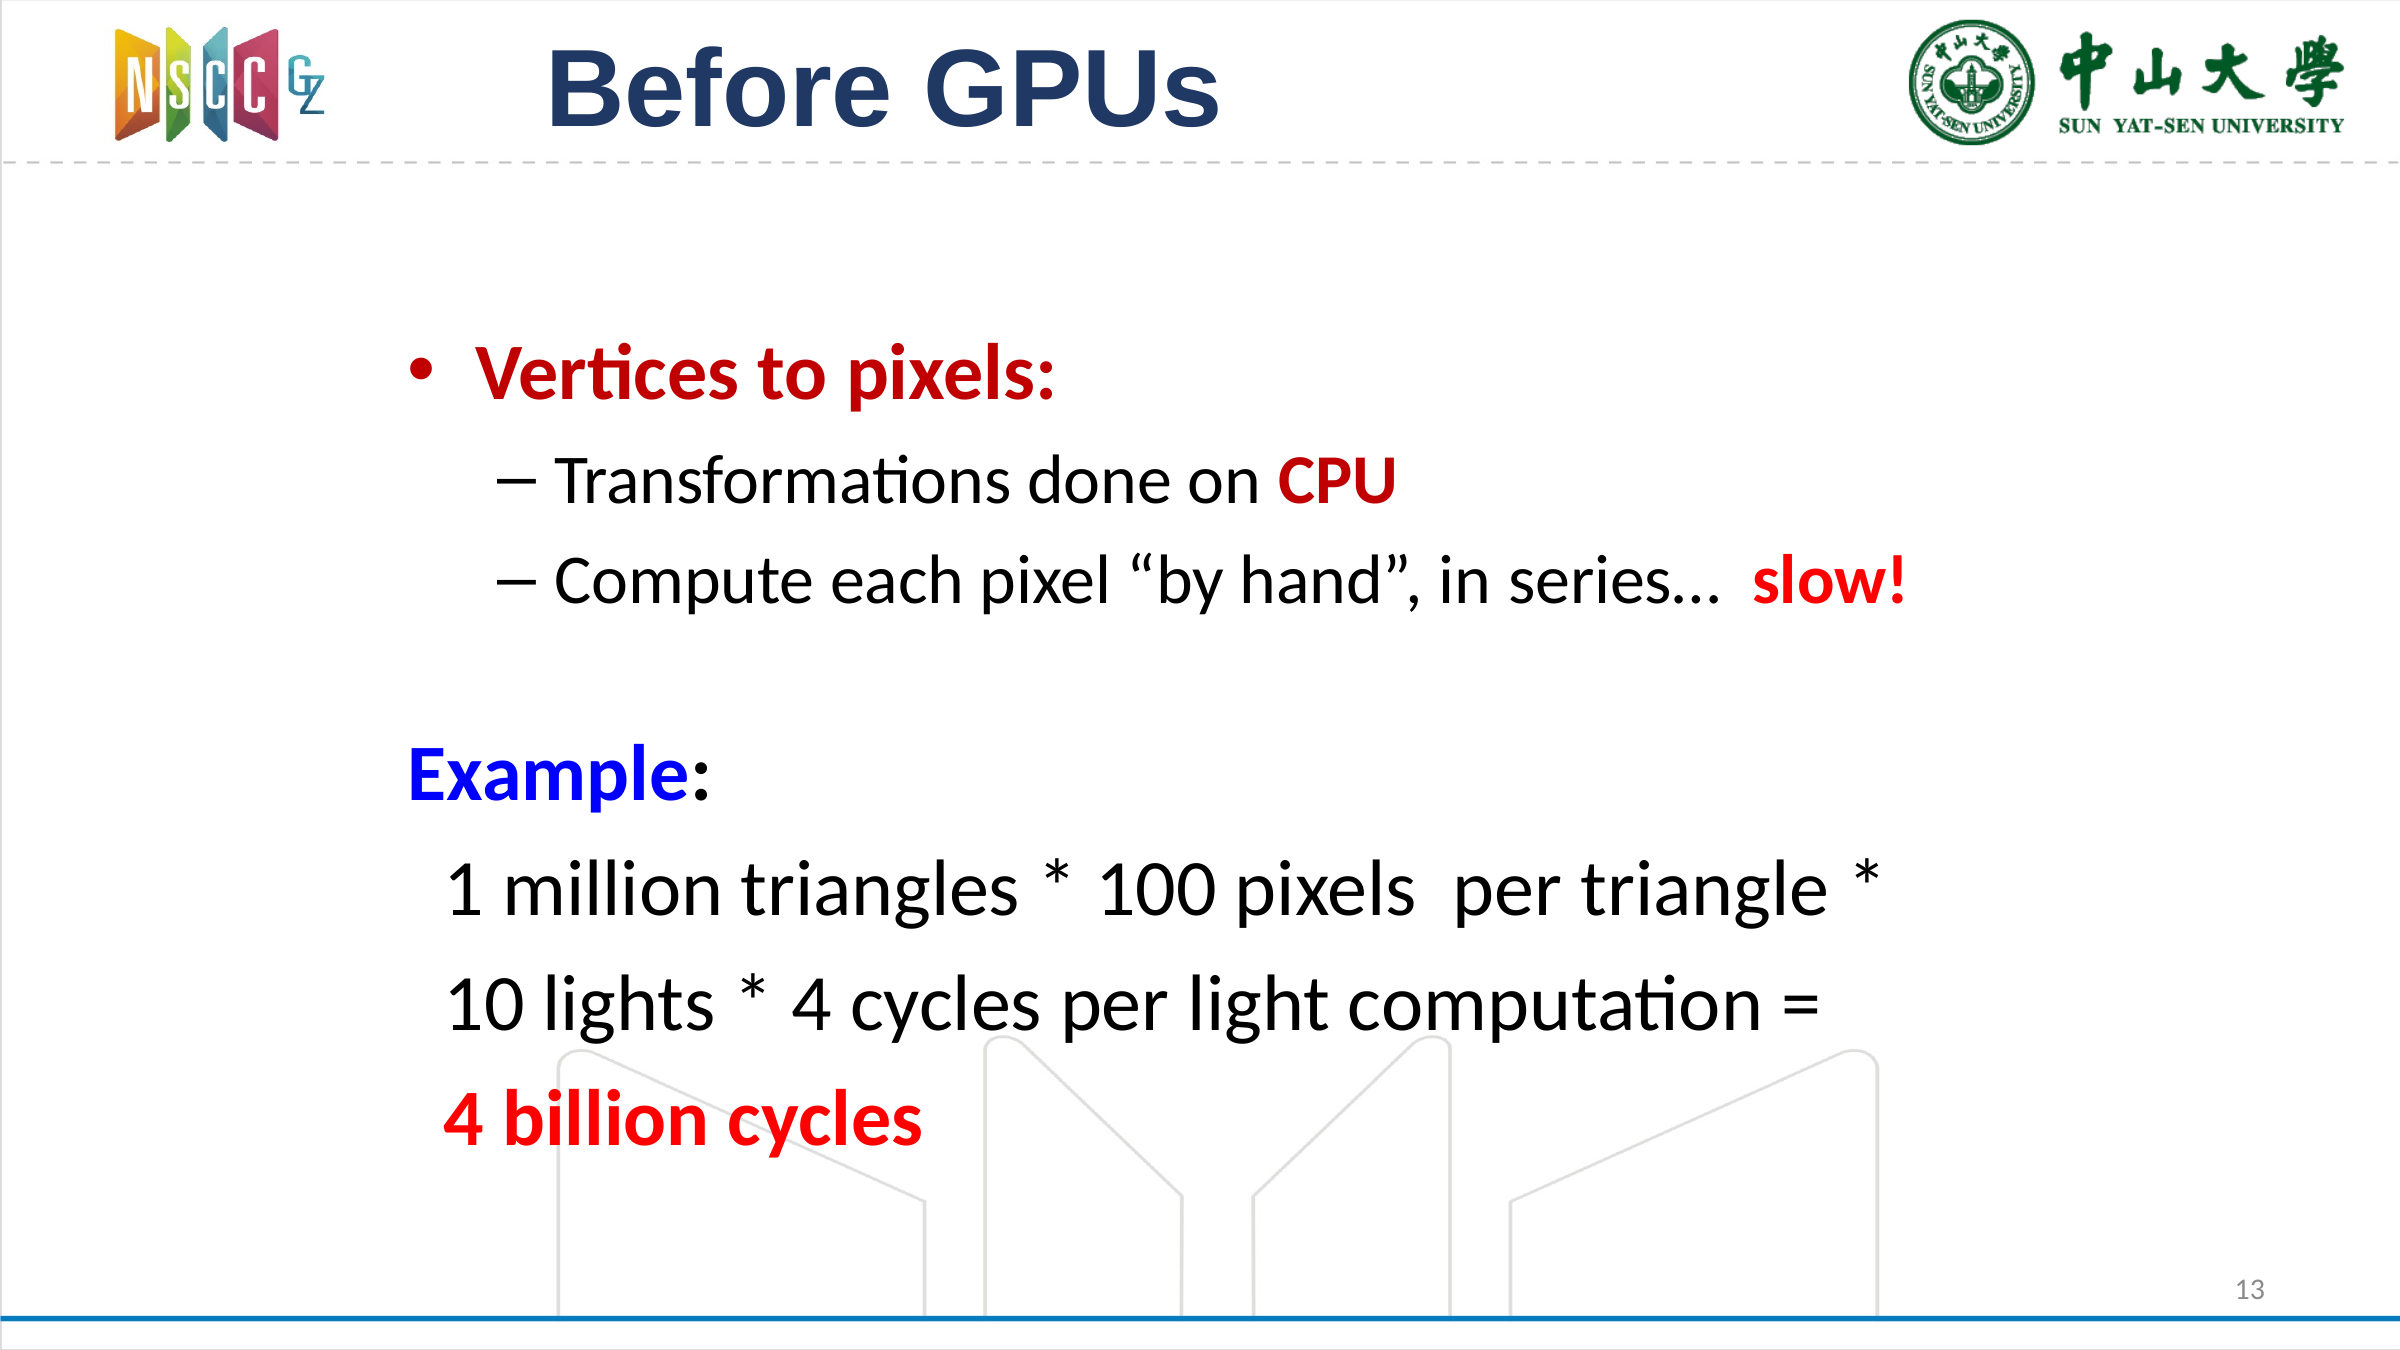

# Before GPUs
Vertices to pixels:
Transformations done on CPU
Compute each pixel “by hand”, in series…  slow!

Example:
  1 million triangles * 100 pixels  per triangle *
  10 lights * 4 cycles per light computation =
  4 billion cycles
13